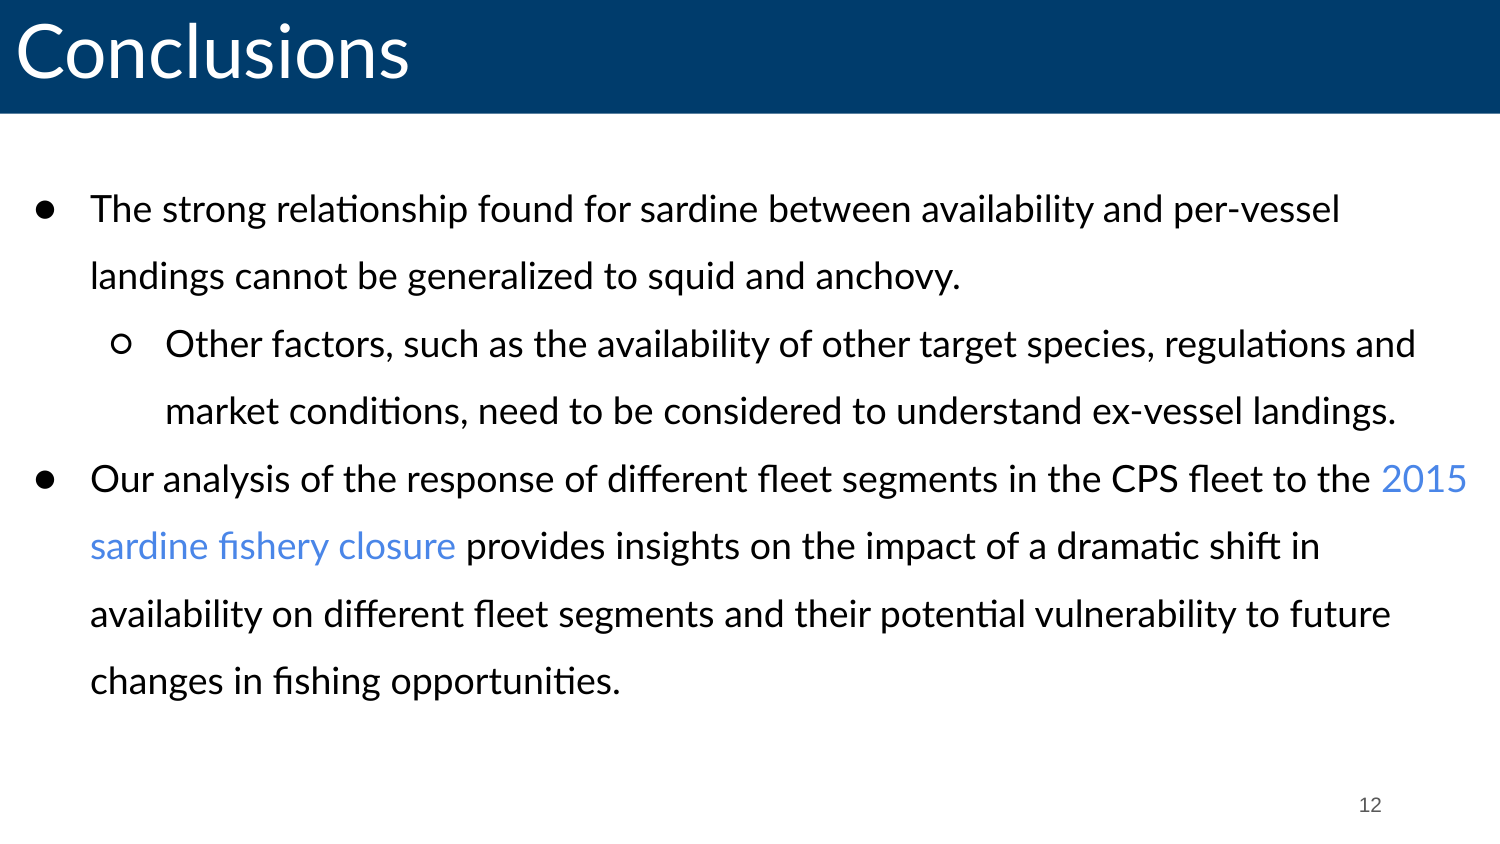

Conclusions
The strong relationship found for sardine between availability and per-vessel landings cannot be generalized to squid and anchovy.
Other factors, such as the availability of other target species, regulations and market conditions, need to be considered to understand ex-vessel landings.
Our analysis of the response of different fleet segments in the CPS fleet to the 2015 sardine fishery closure provides insights on the impact of a dramatic shift in availability on different fleet segments and their potential vulnerability to future changes in fishing opportunities.
12